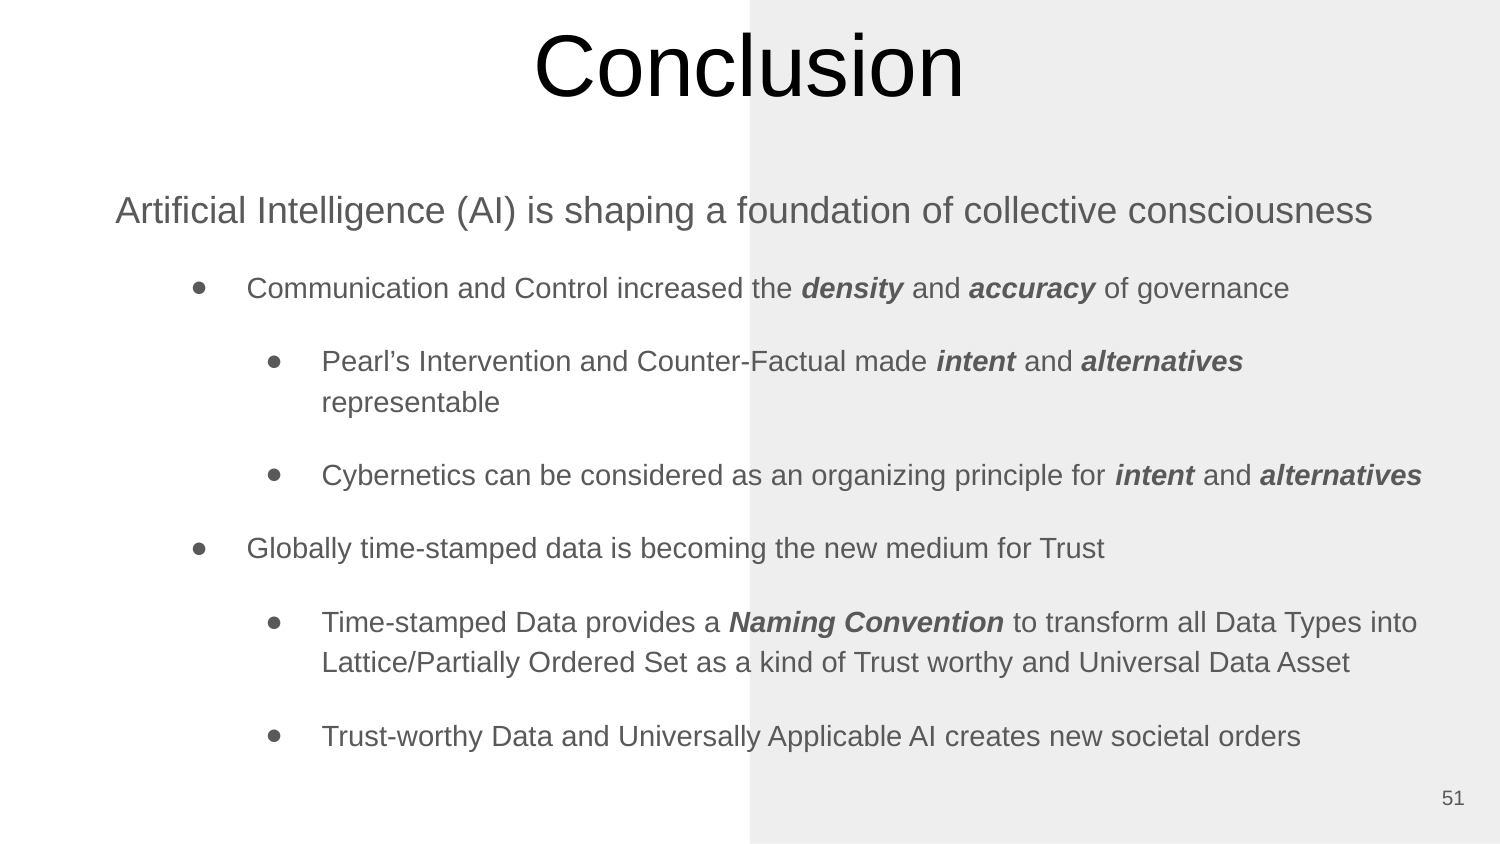

# Conclusion
Artificial Intelligence (AI) is shaping a foundation of collective consciousness
Communication and Control increased the density and accuracy of governance
Pearl’s Intervention and Counter-Factual made intent and alternatives representable
Cybernetics can be considered as an organizing principle for intent and alternatives
Globally time-stamped data is becoming the new medium for Trust
Time-stamped Data provides a Naming Convention to transform all Data Types into Lattice/Partially Ordered Set as a kind of Trust worthy and Universal Data Asset
Trust-worthy Data and Universally Applicable AI creates new societal orders

51